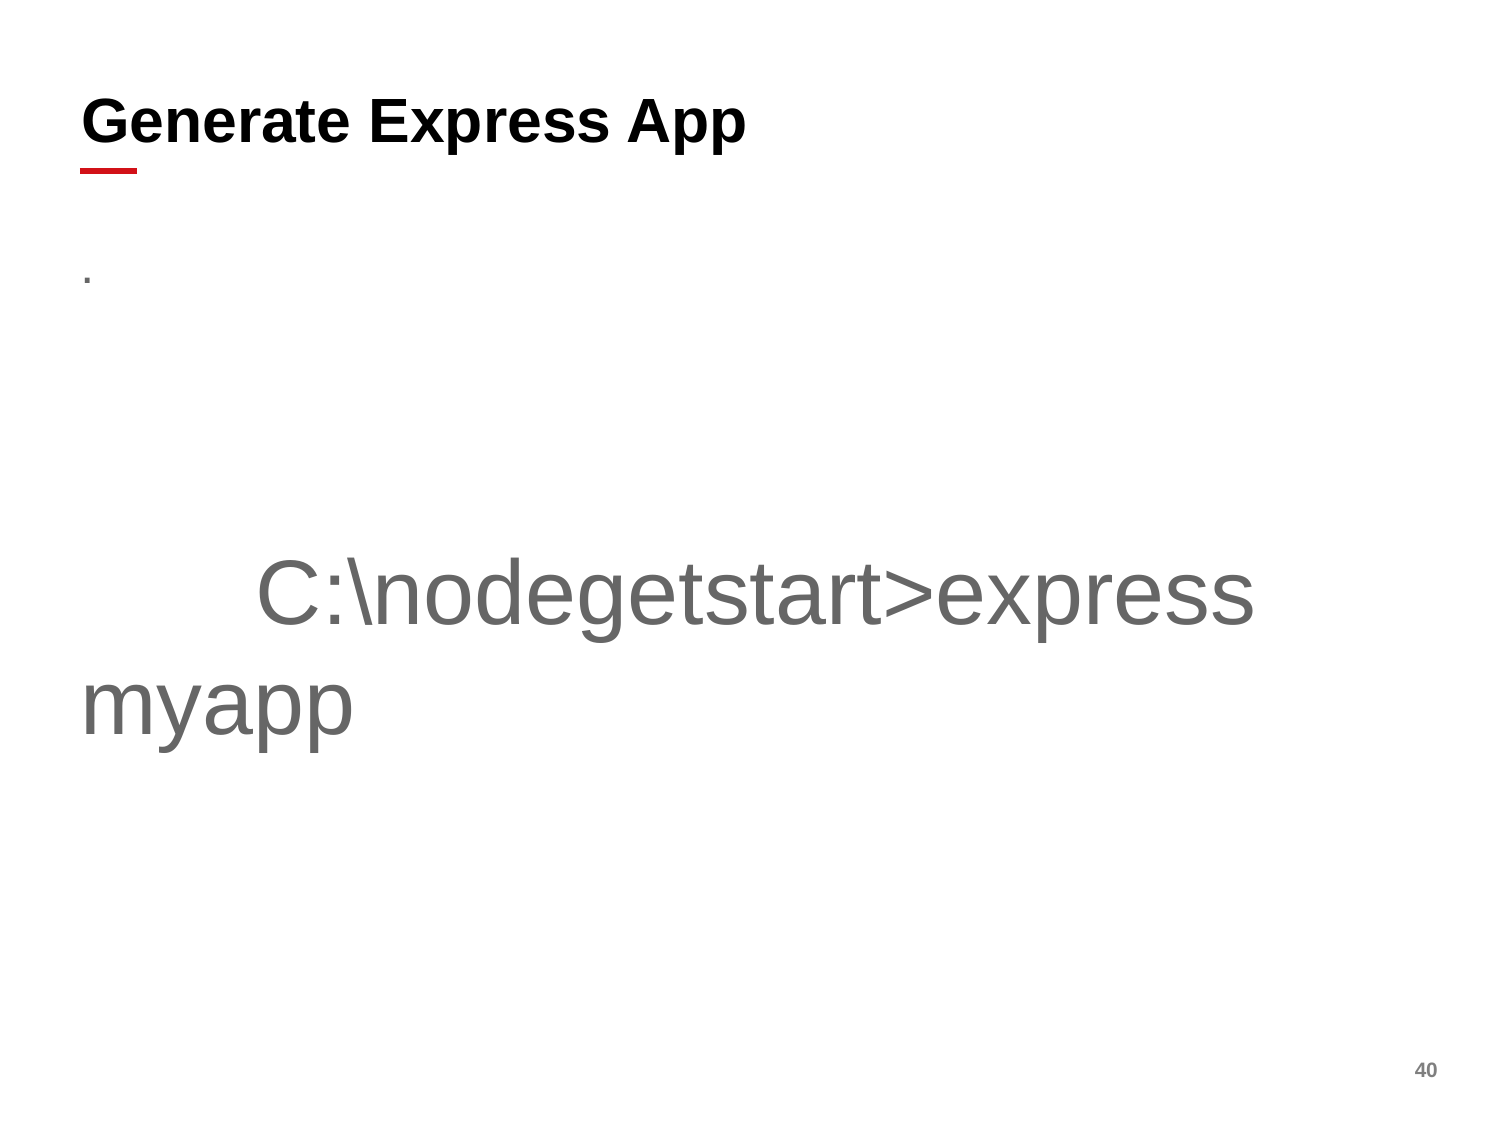

# Generate Express App
.

	 C:\nodegetstart>express myapp